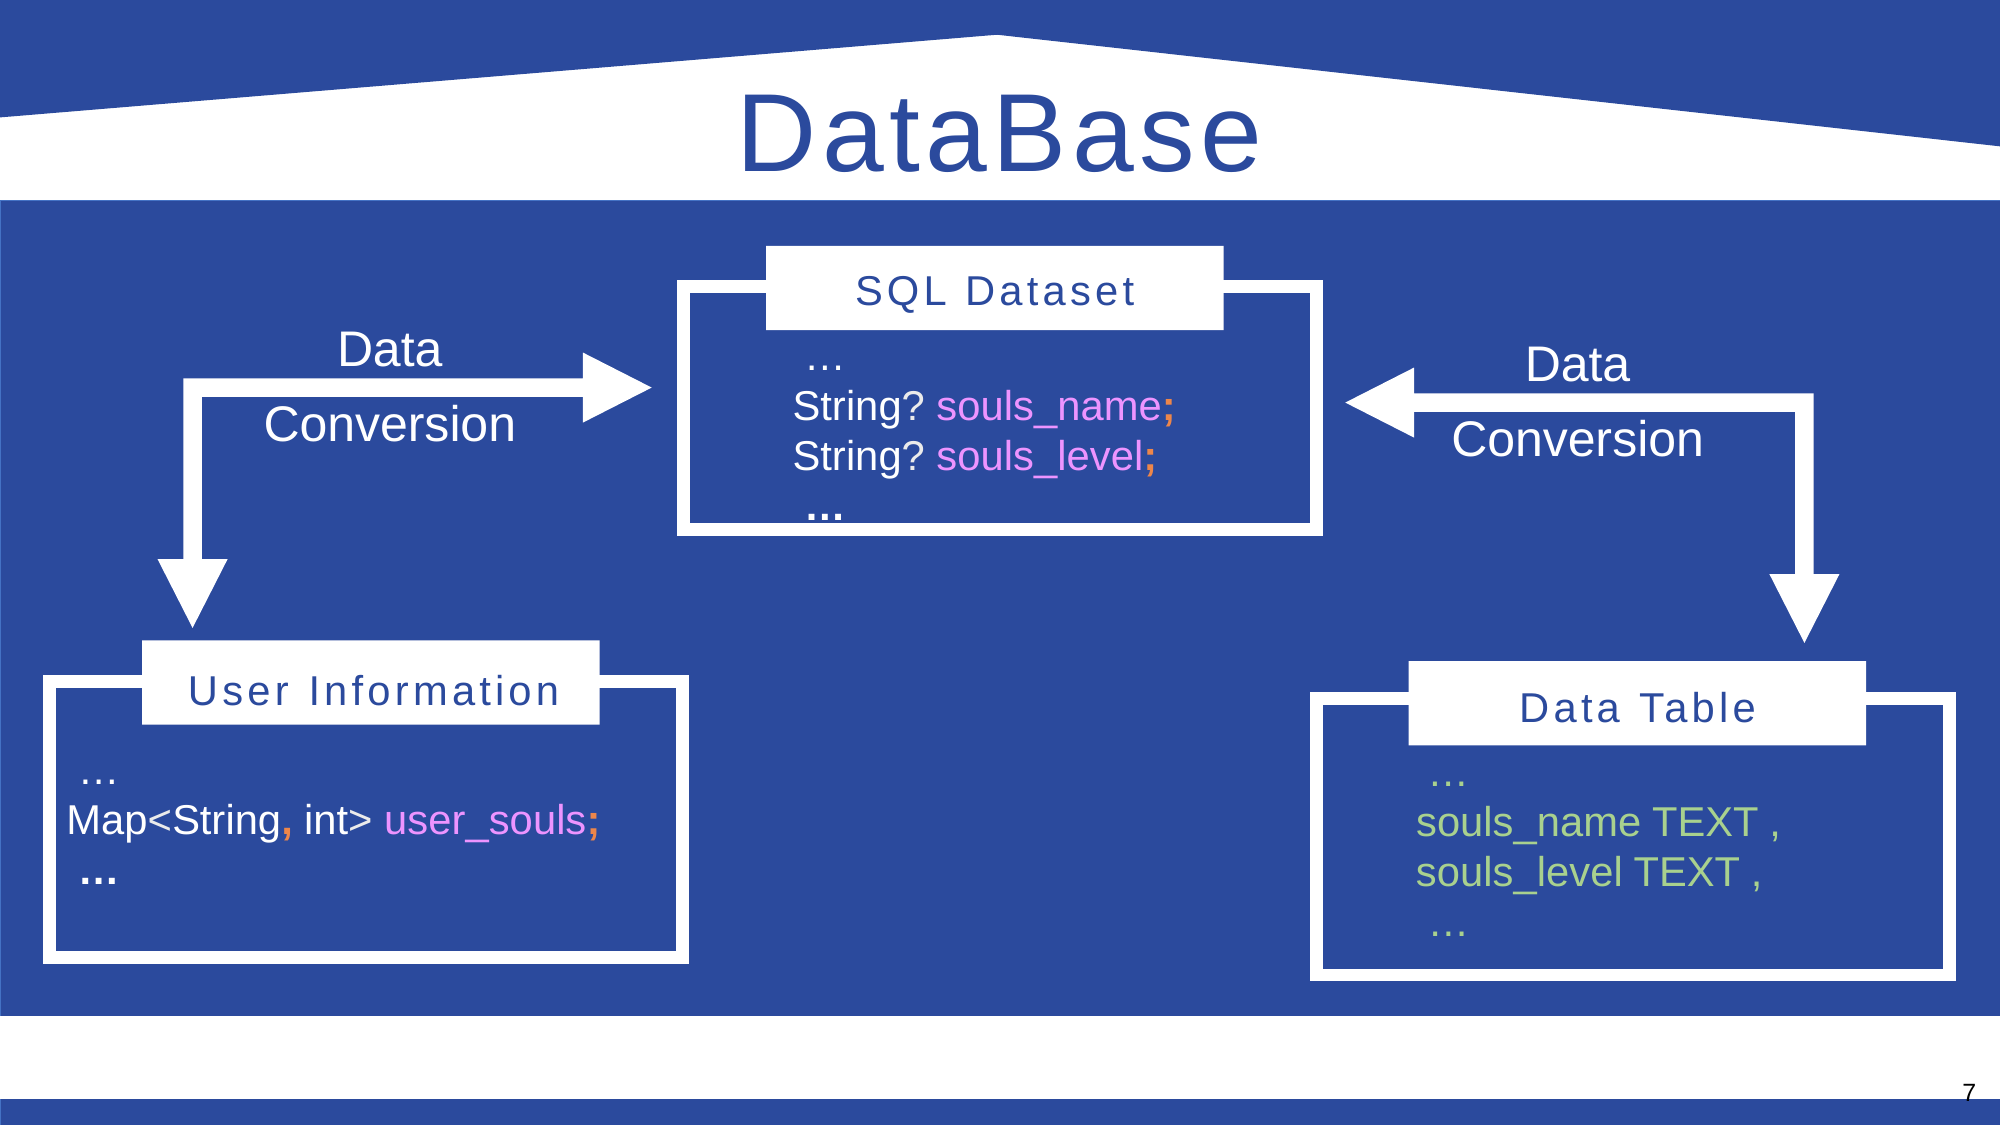

DataBase

SQL Dataset

Data

Conversion
Data

Conversion
 …
String? souls_name;
String? souls_level;
 …

User Information

Data Table

 …
Map<String, int> user_souls;
 …
     …
    souls_name TEXT ,
    souls_level TEXT ,
     …

7